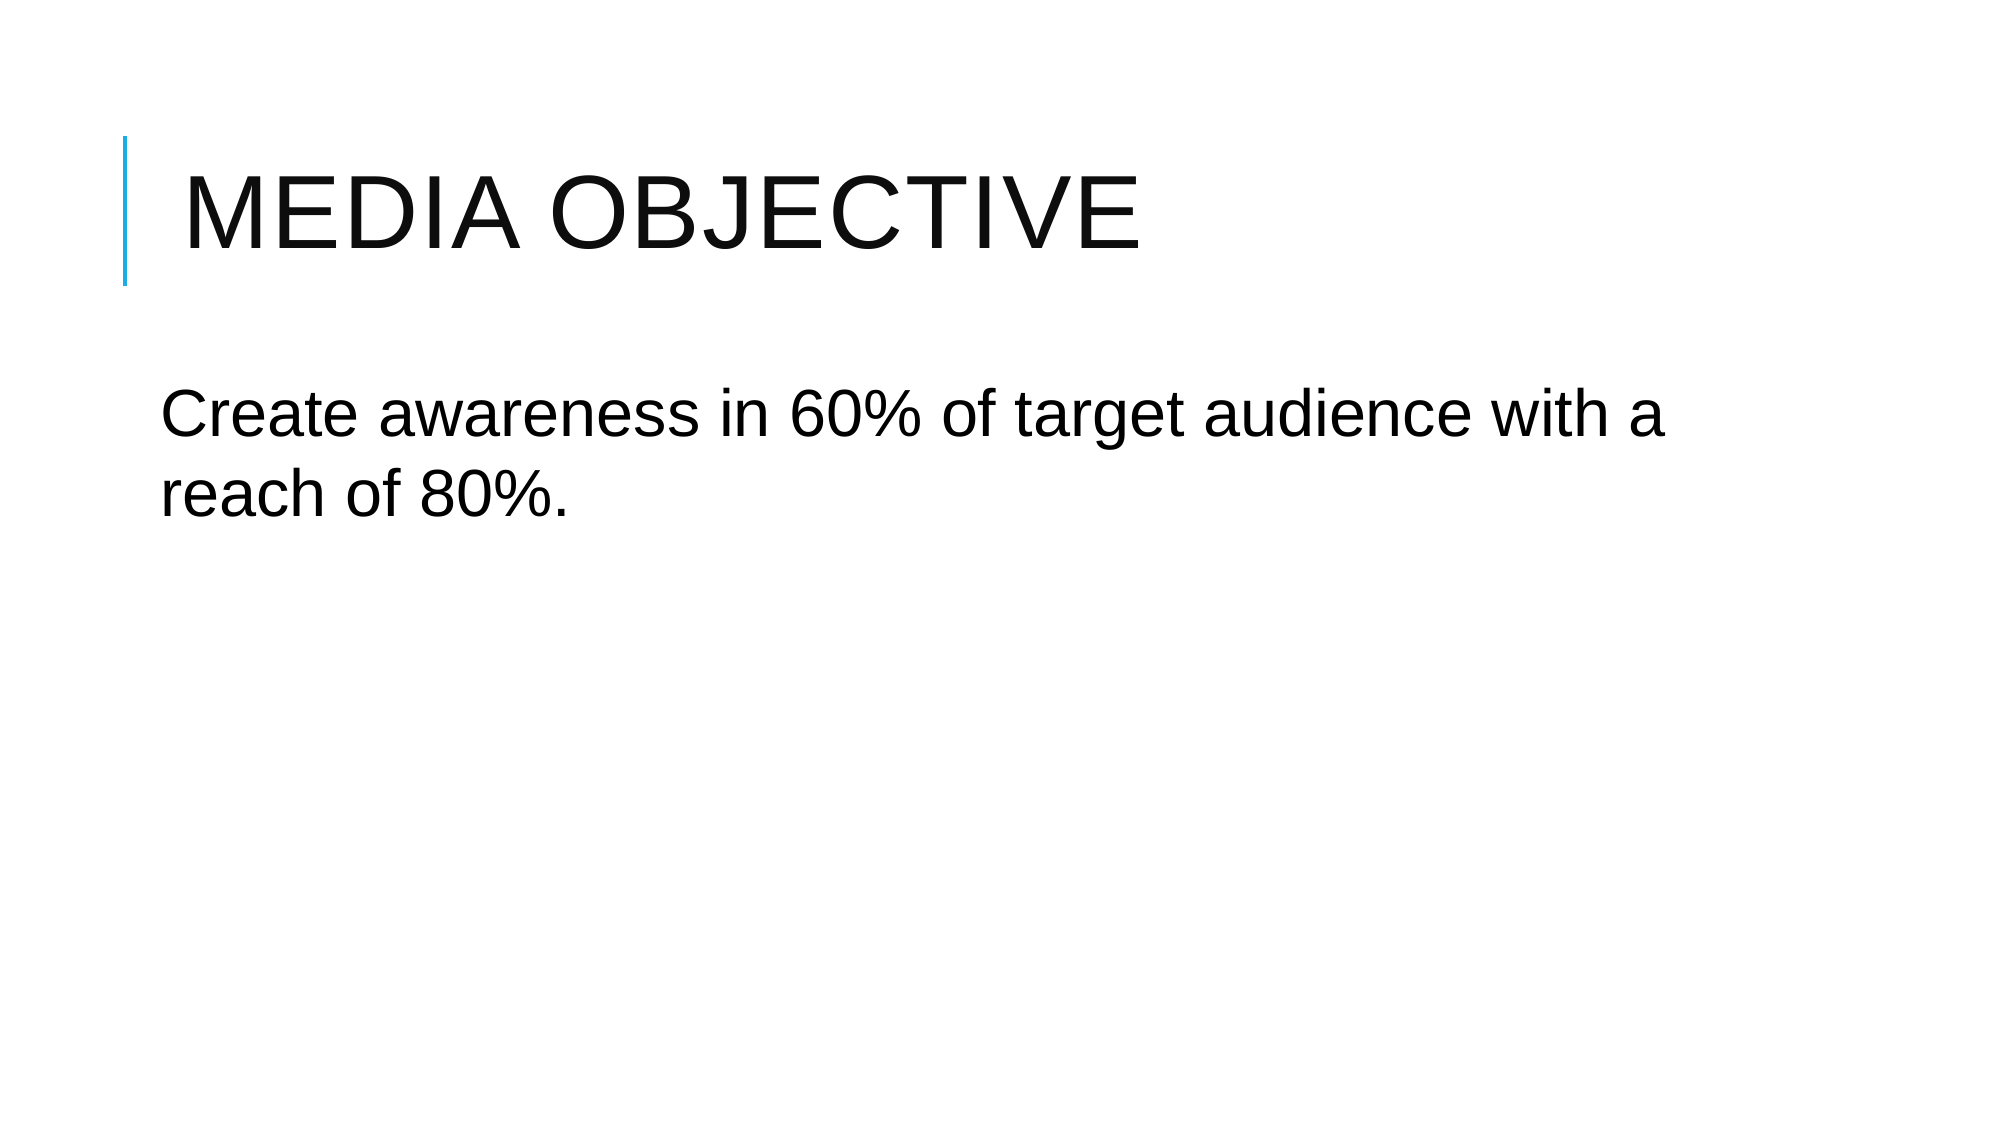

# Media Objective
Create awareness in 60% of target audience with a reach of 80%.